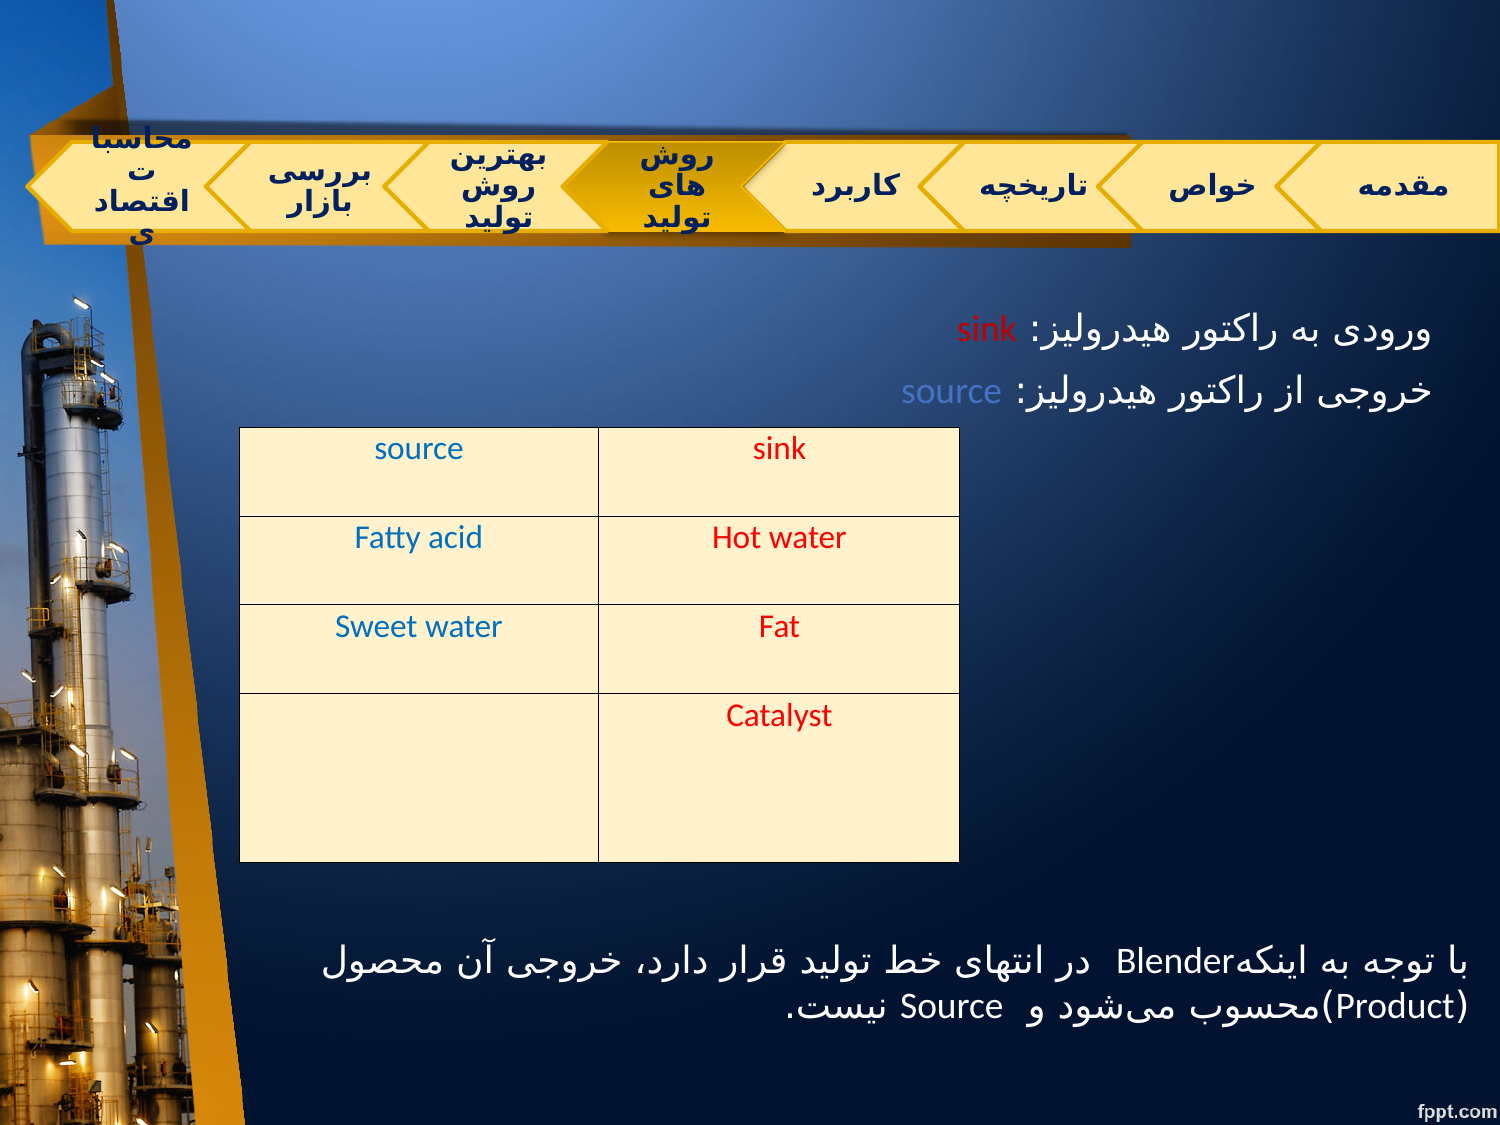

مقدمه
خواص
تاریخچه
کاربرد
روش های تولید
بهترین روش تولید
بررسی بازار
محاسبات اقتصادی
ورودی به راکتور هیدرولیز: sink
خروجی از راکتور هیدرولیز: source

| source | sink |
| --- | --- |
| Fatty acid | Hot water |
| Sweet water | Fat |
|  | Catalyst |
با توجه به اینکهBlender  در انتهای خط تولید قرار دارد، خروجی آن محصول  (Product)محسوب می‌شود و  Source نیست.